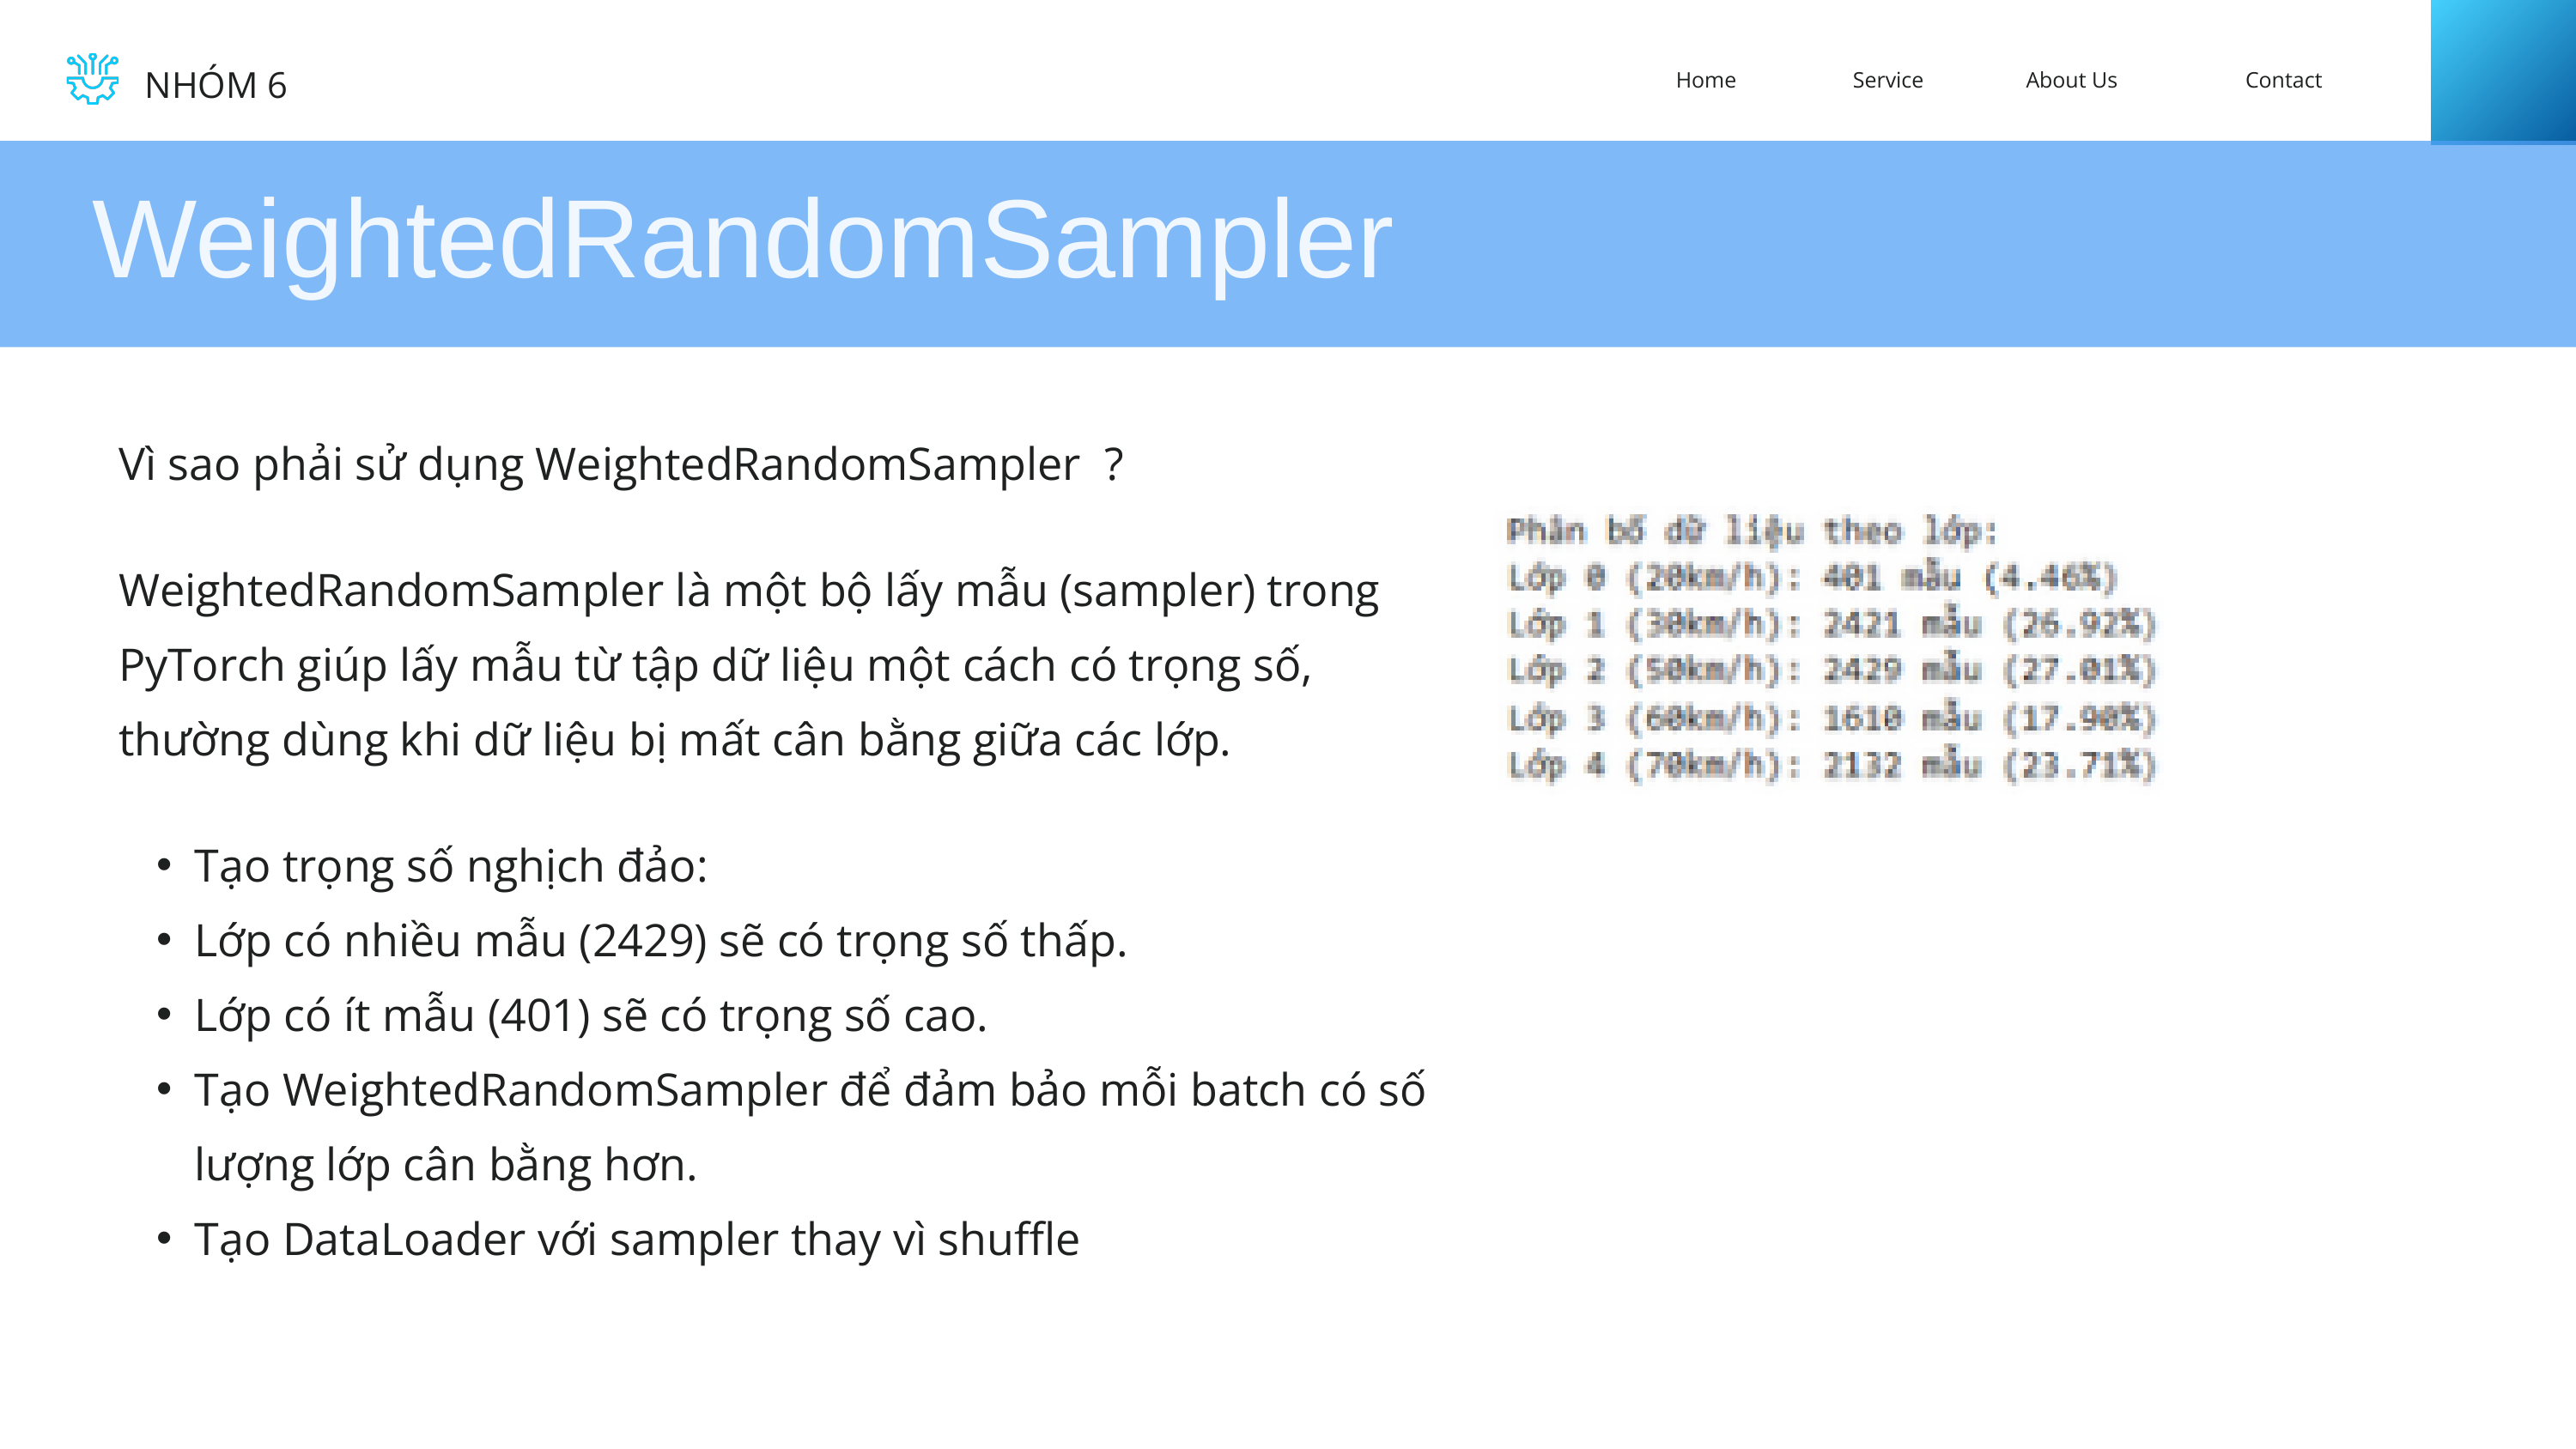

NHÓM 6
Home
Service
About Us
Contact

02
WeightedRandomSampler
Vì sao phải sử dụng WeightedRandomSampler  ?

WeightedRandomSampler là một bộ lấy mẫu (sampler) trong PyTorch giúp lấy mẫu từ tập dữ liệu một cách có trọng số, thường dùng khi dữ liệu bị mất cân bằng giữa các lớp.
Tạo trọng số nghịch đảo:
Lớp có nhiều mẫu (2429) sẽ có trọng số thấp.
Lớp có ít mẫu (401) sẽ có trọng số cao.
Tạo WeightedRandomSampler để đảm bảo mỗi batch có số lượng lớp cân bằng hơn.
Tạo DataLoader với sampler thay vì shuffle